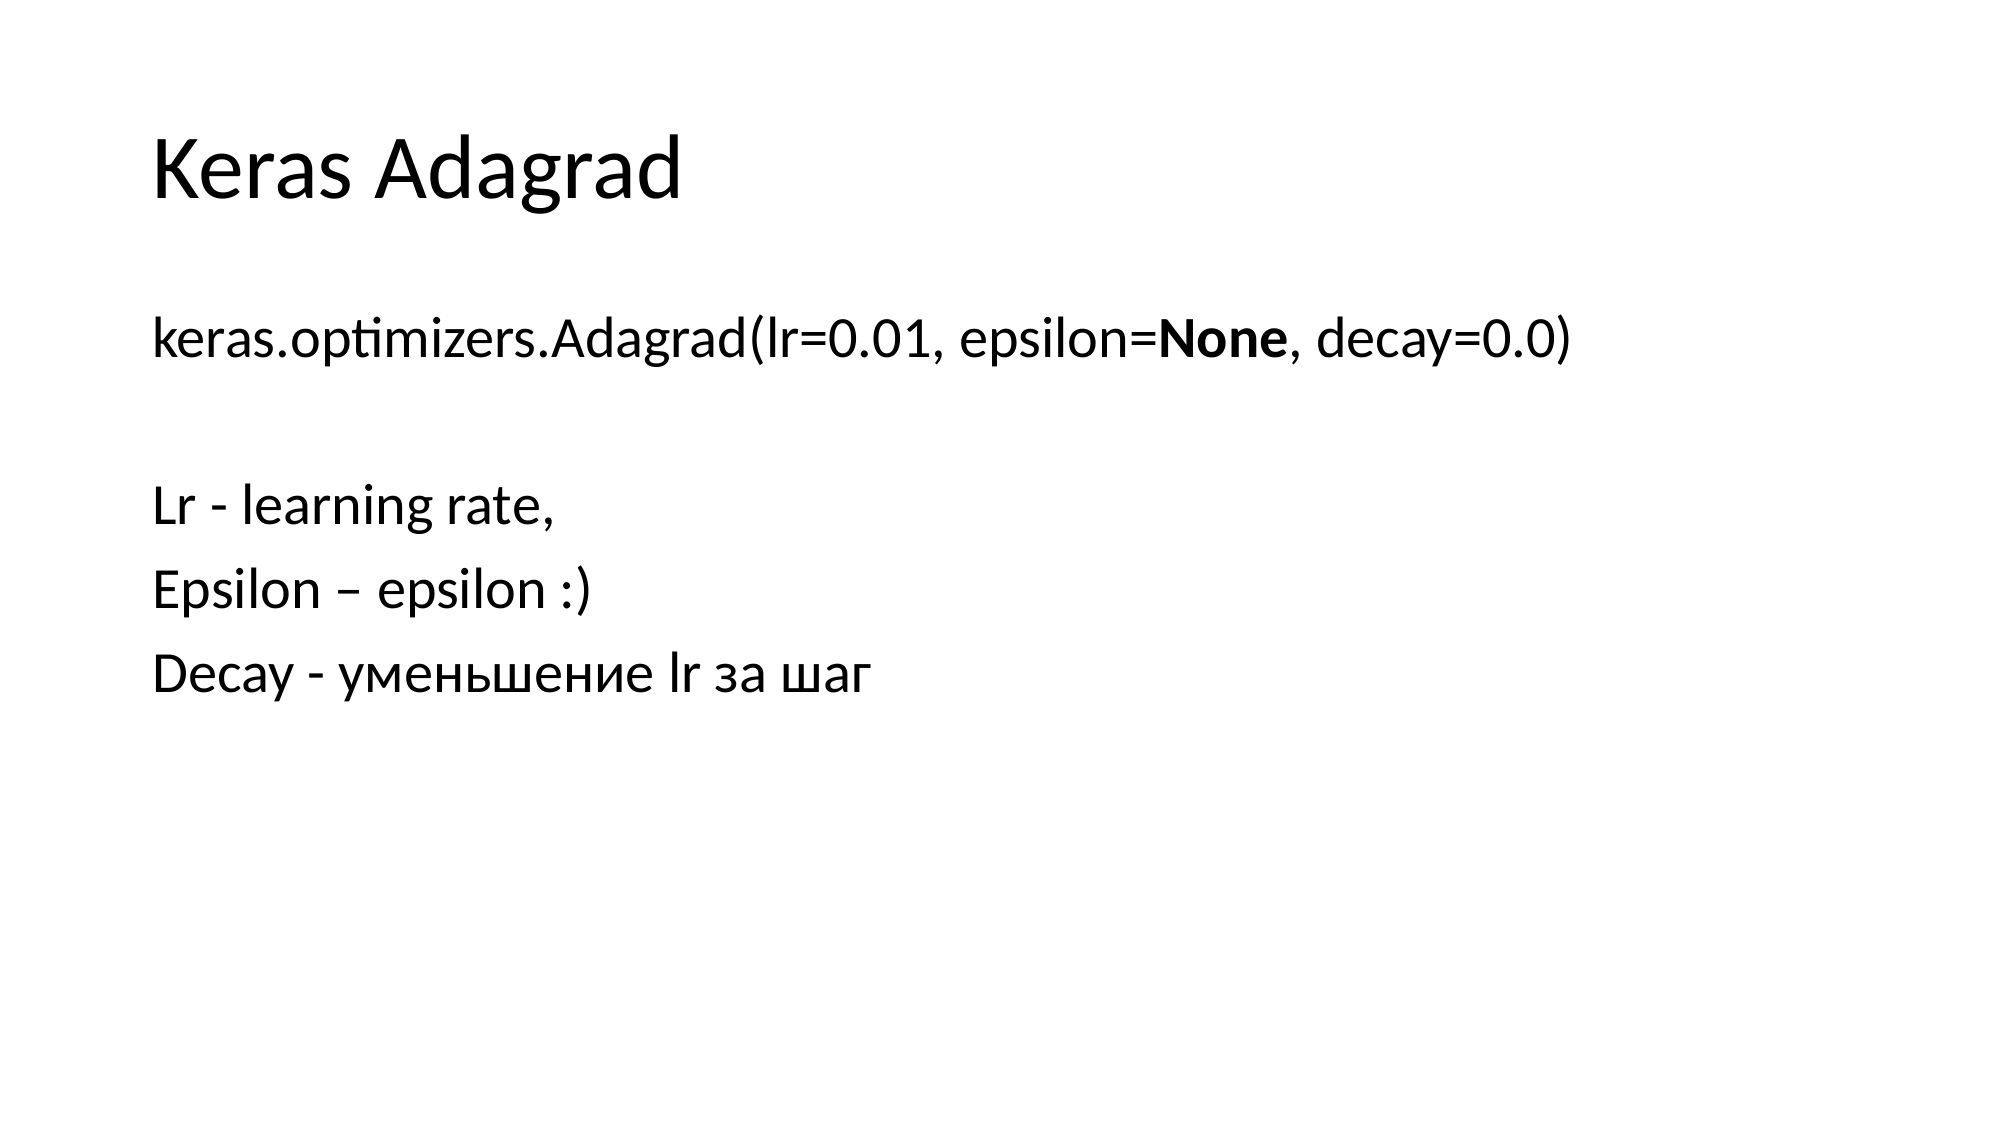

# Keras Adagrad
keras.optimizers.Adagrad(lr=0.01, epsilon=None, decay=0.0)

Lr - learning rate,
Epsilon – epsilon :)
Decay - уменьшение lr за шаг